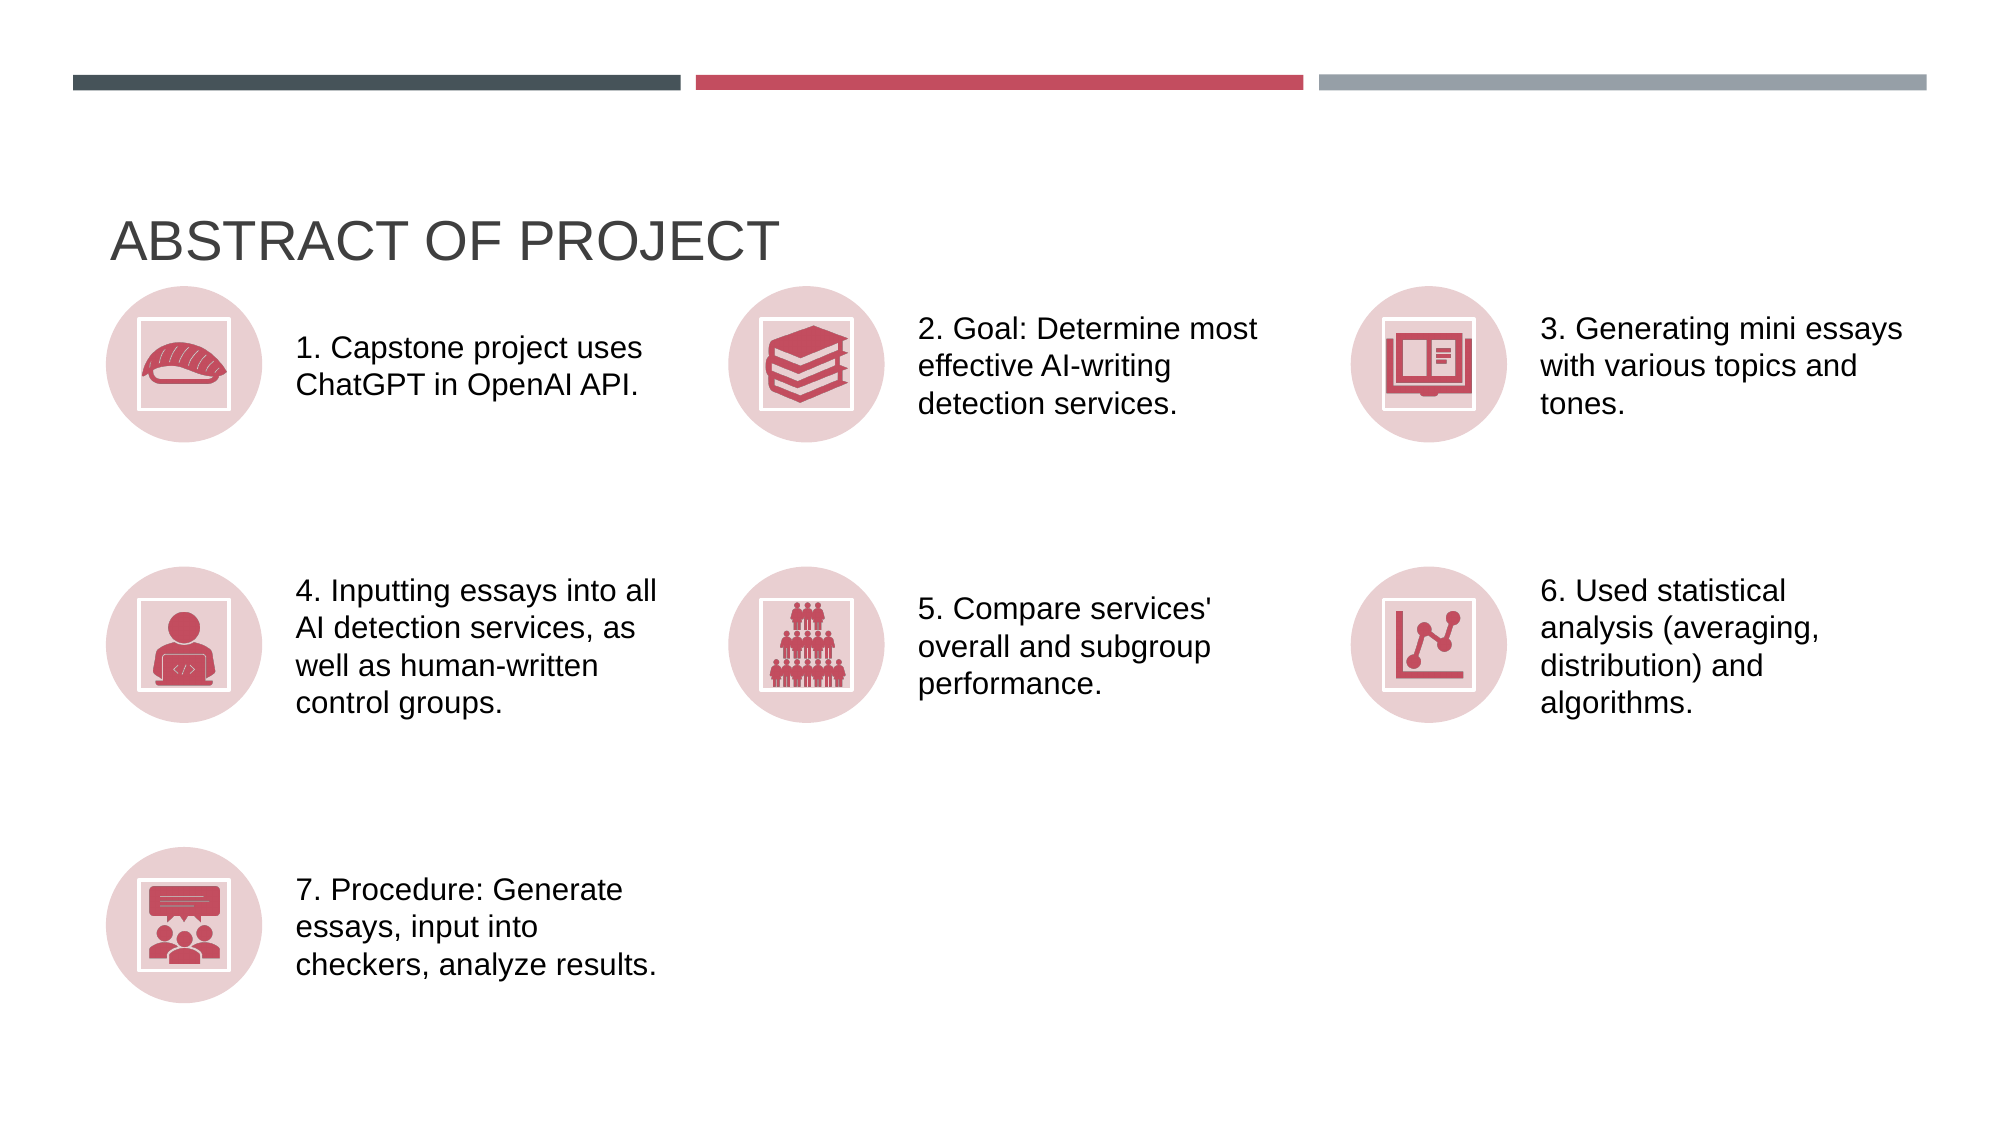

# ABSTRACT OF PROJECT

1. Capstone project uses ChatGPT in OpenAI API.

2. Goal: Determine most effective AI-writing detection services.

3. Generating mini essays with various topics and tones.

4. Inputting essays into all AI detection services, as well as human-written control groups.

5. Compare services' overall and subgroup performance.

6. Used statistical analysis (averaging, distribution) and algorithms.

7. Procedure: Generate essays, input into checkers, analyze results.